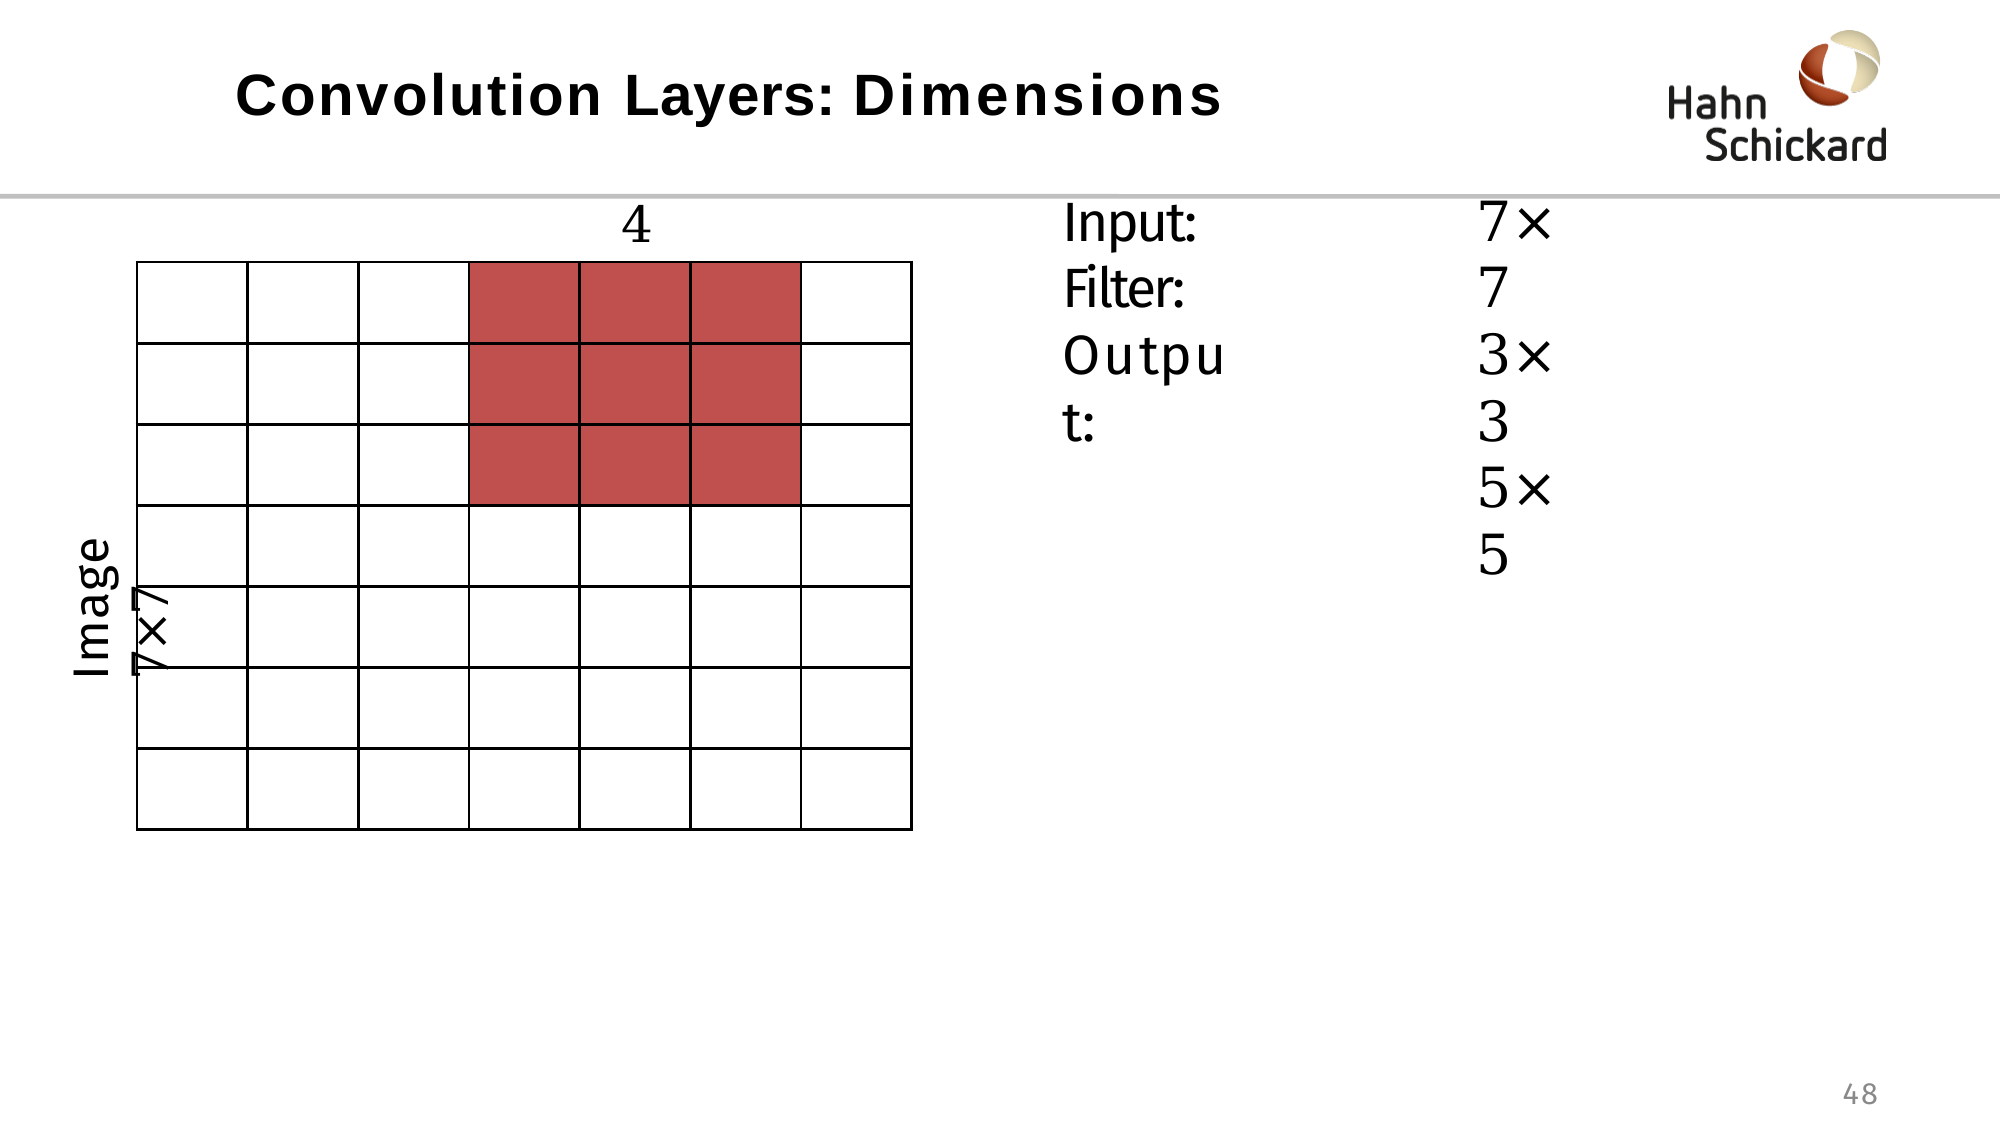

# Convolution Layers: Dimensions
Input:  Filter:  Output:
7×7
3×3
5×5
4
|  |  |  |  |  |  |  |
| --- | --- | --- | --- | --- | --- | --- |
|  |  |  |  |  |  |  |
|  |  |  |  |  |  |  |
|  |  |  |  |  |  |  |
|  |  |  |  |  |  |  |
|  |  |  |  |  |  |  |
|  |  |  |  |  |  |  |
Image 7×7
48